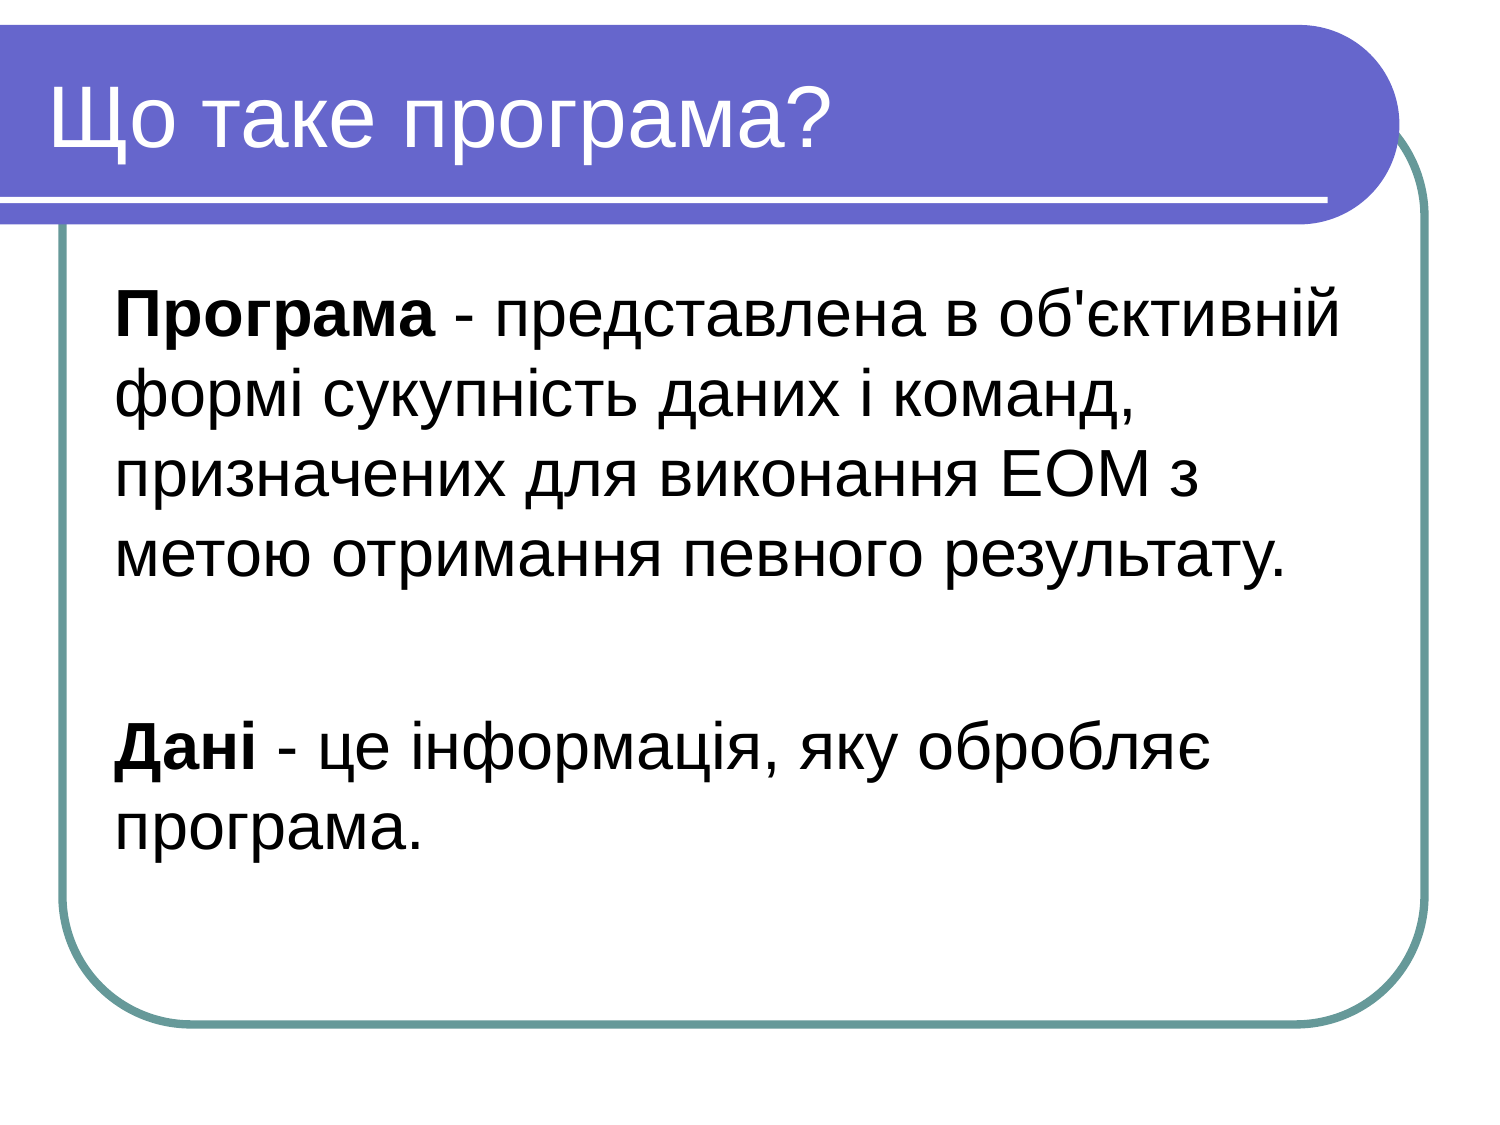

Що таке програма?
Програма - представлена в об'єктивній формі сукупність даних і команд, призначених для виконання ЕОМ з метою отримання певного результату.

Дані - це інформація, яку обробляє програма.